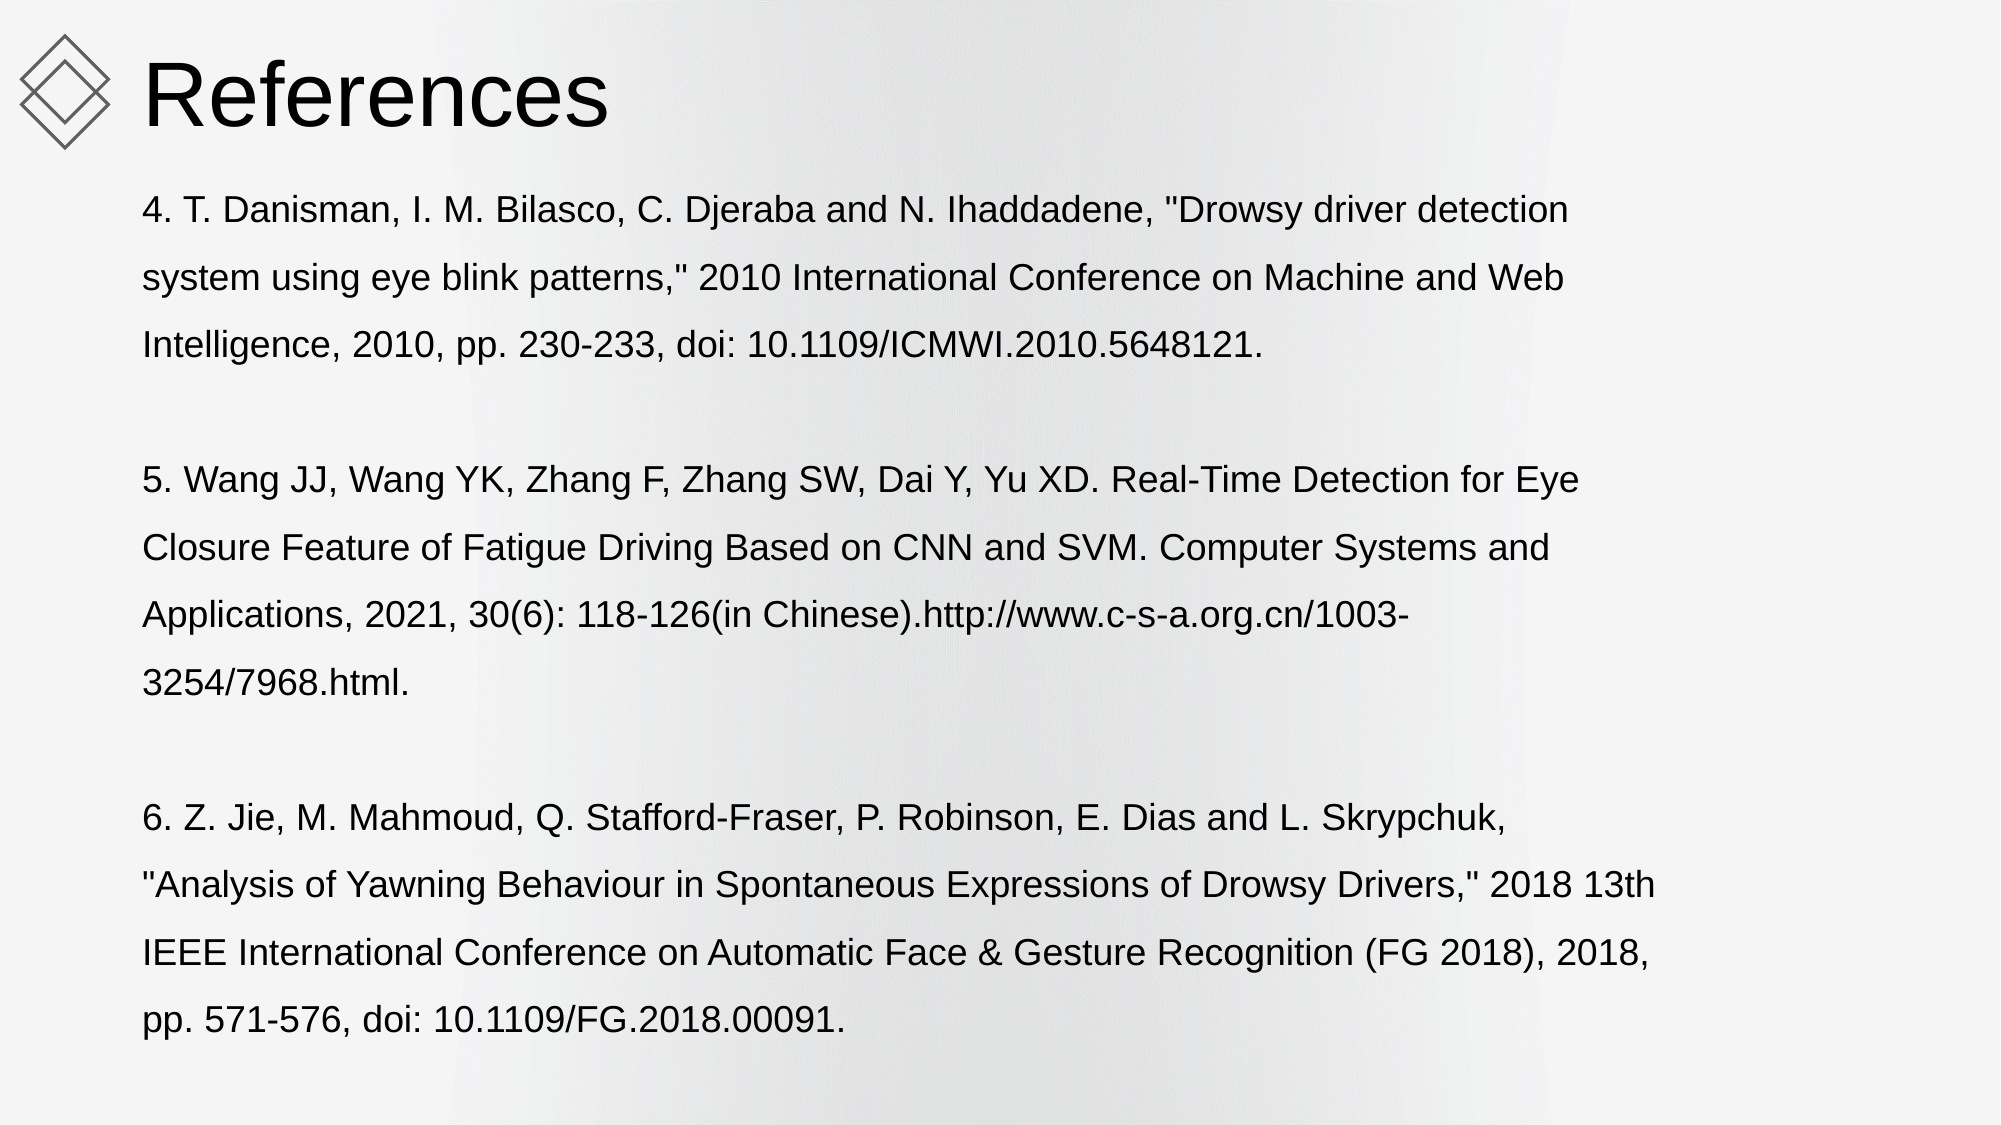

References

4. T. Danisman, I. M. Bilasco, C. Djeraba and N. Ihaddadene, "Drowsy driver detection system using eye blink patterns," 2010 International Conference on Machine and Web Intelligence, 2010, pp. 230-233, doi: 10.1109/ICMWI.2010.5648121.

5. Wang JJ, Wang YK, Zhang F, Zhang SW, Dai Y, Yu XD. Real-Time Detection for Eye Closure Feature of Fatigue Driving Based on CNN and SVM. Computer Systems and Applications, 2021, 30(6): 118-126(in Chinese).http://www.c-s-a.org.cn/1003-3254/7968.html.

6. Z. Jie, M. Mahmoud, Q. Stafford-Fraser, P. Robinson, E. Dias and L. Skrypchuk, "Analysis of Yawning Behaviour in Spontaneous Expressions of Drowsy Drivers," 2018 13th IEEE International Conference on Automatic Face & Gesture Recognition (FG 2018), 2018, pp. 571-576, doi: 10.1109/FG.2018.00091.